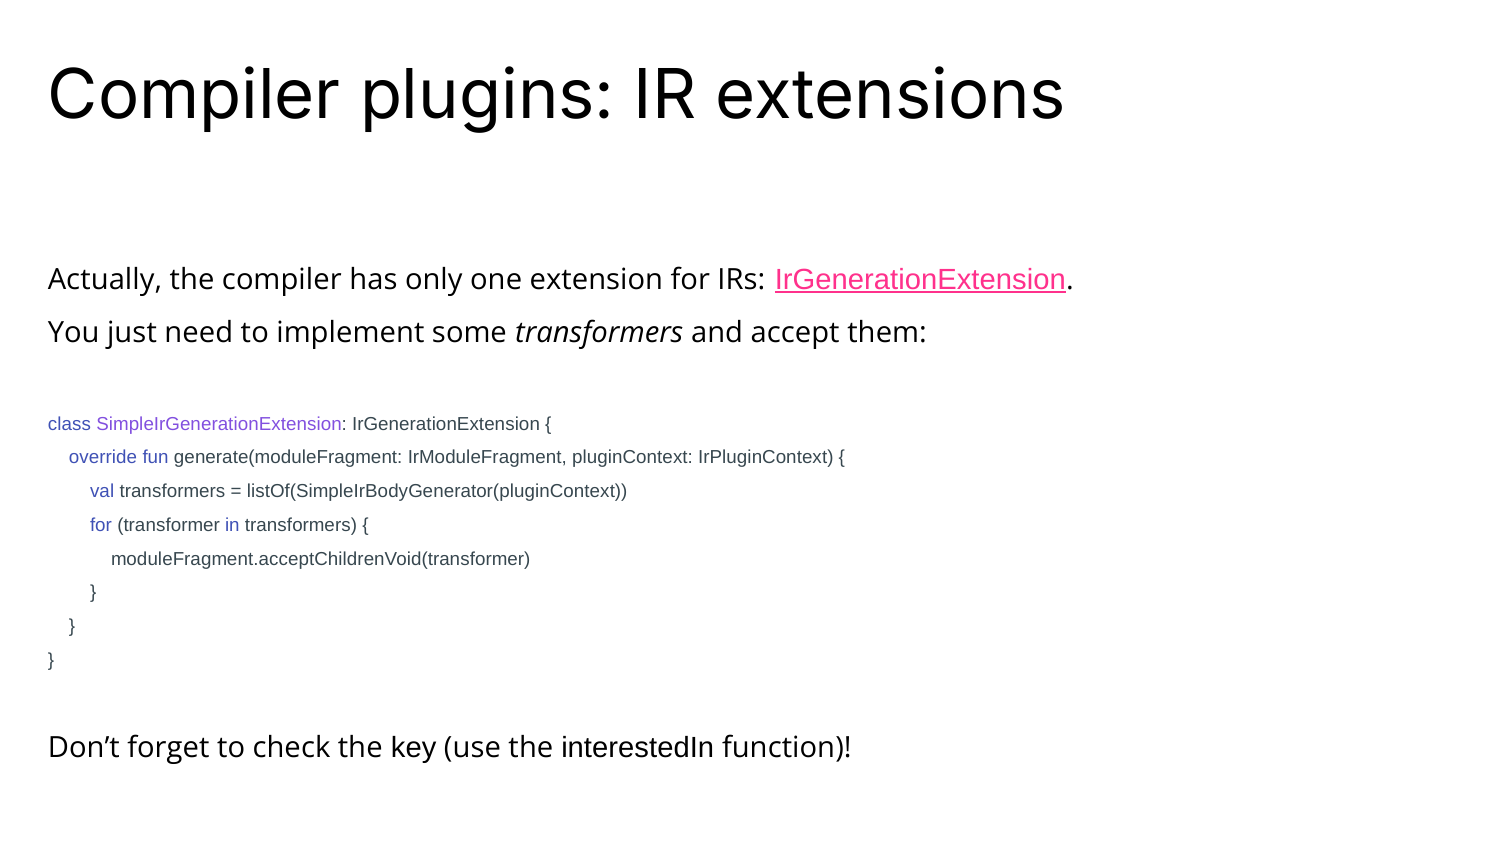

# Compiler plugins: IR extensions
Actually, the compiler has only one extension for IRs: IrGenerationExtension.
You just need to implement some transformers and accept them:

class SimpleIrGenerationExtension: IrGenerationExtension {
    override fun generate(moduleFragment: IrModuleFragment, pluginContext: IrPluginContext) {
        val transformers = listOf(SimpleIrBodyGenerator(pluginContext))
        for (transformer in transformers) {
            moduleFragment.acceptChildrenVoid(transformer)
        }
    }
}

Don’t forget to check the key (use the interestedIn function)!